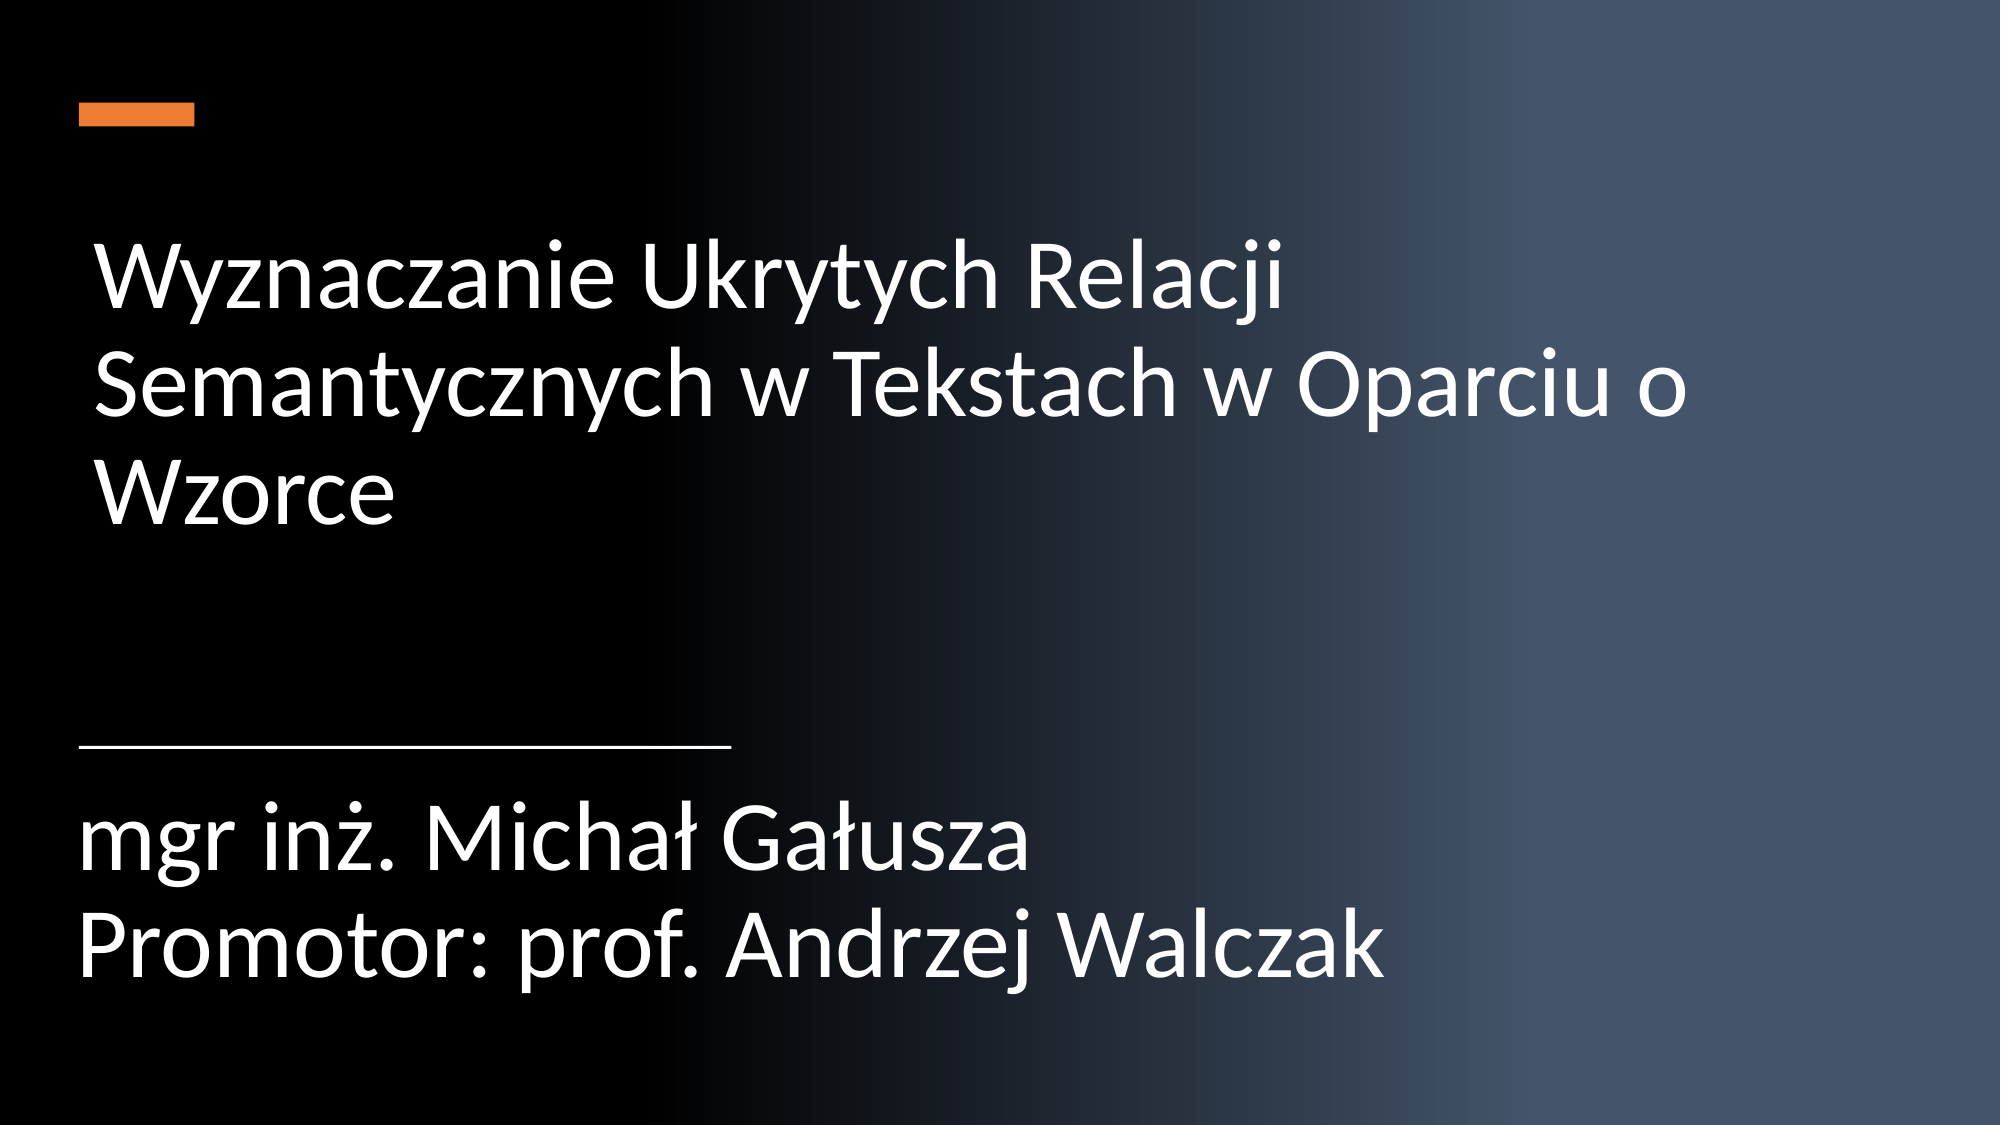

# Wyznaczanie Ukrytych Relacji Semantycznych w Tekstach w Oparciu o Wzorce
mgr inż. Michał Gałusza
Promotor: prof. Andrzej Walczak

1